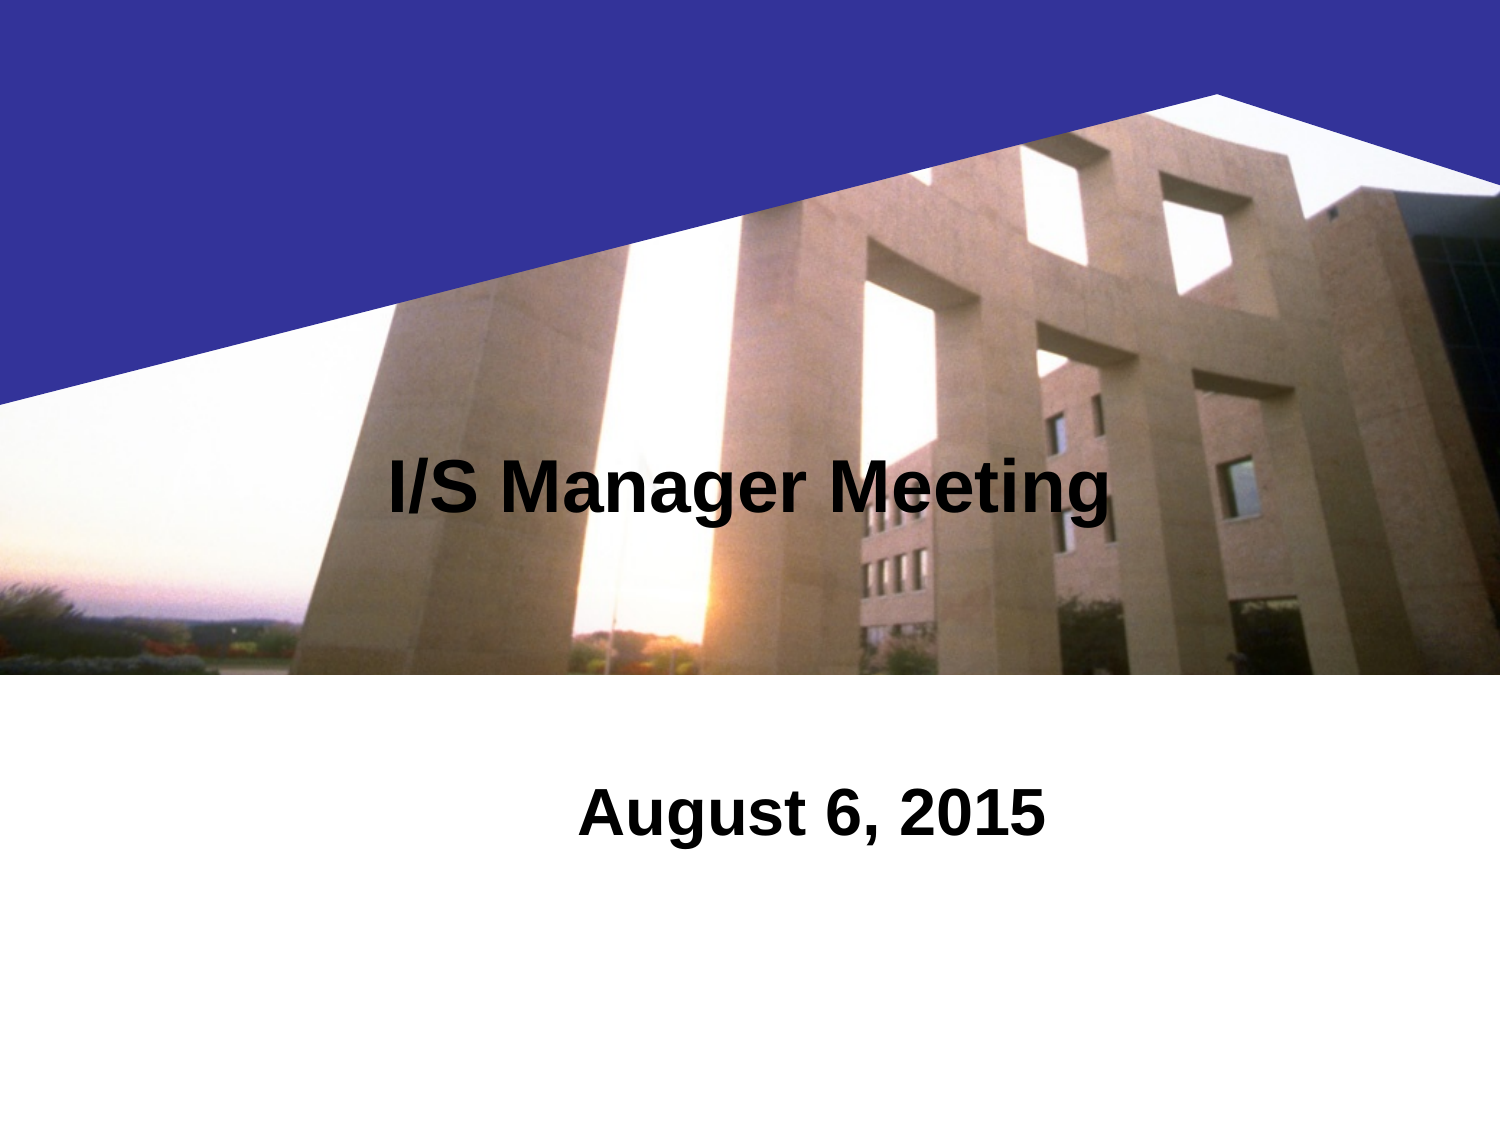

# I/S Manager Meeting
August 6, 2015